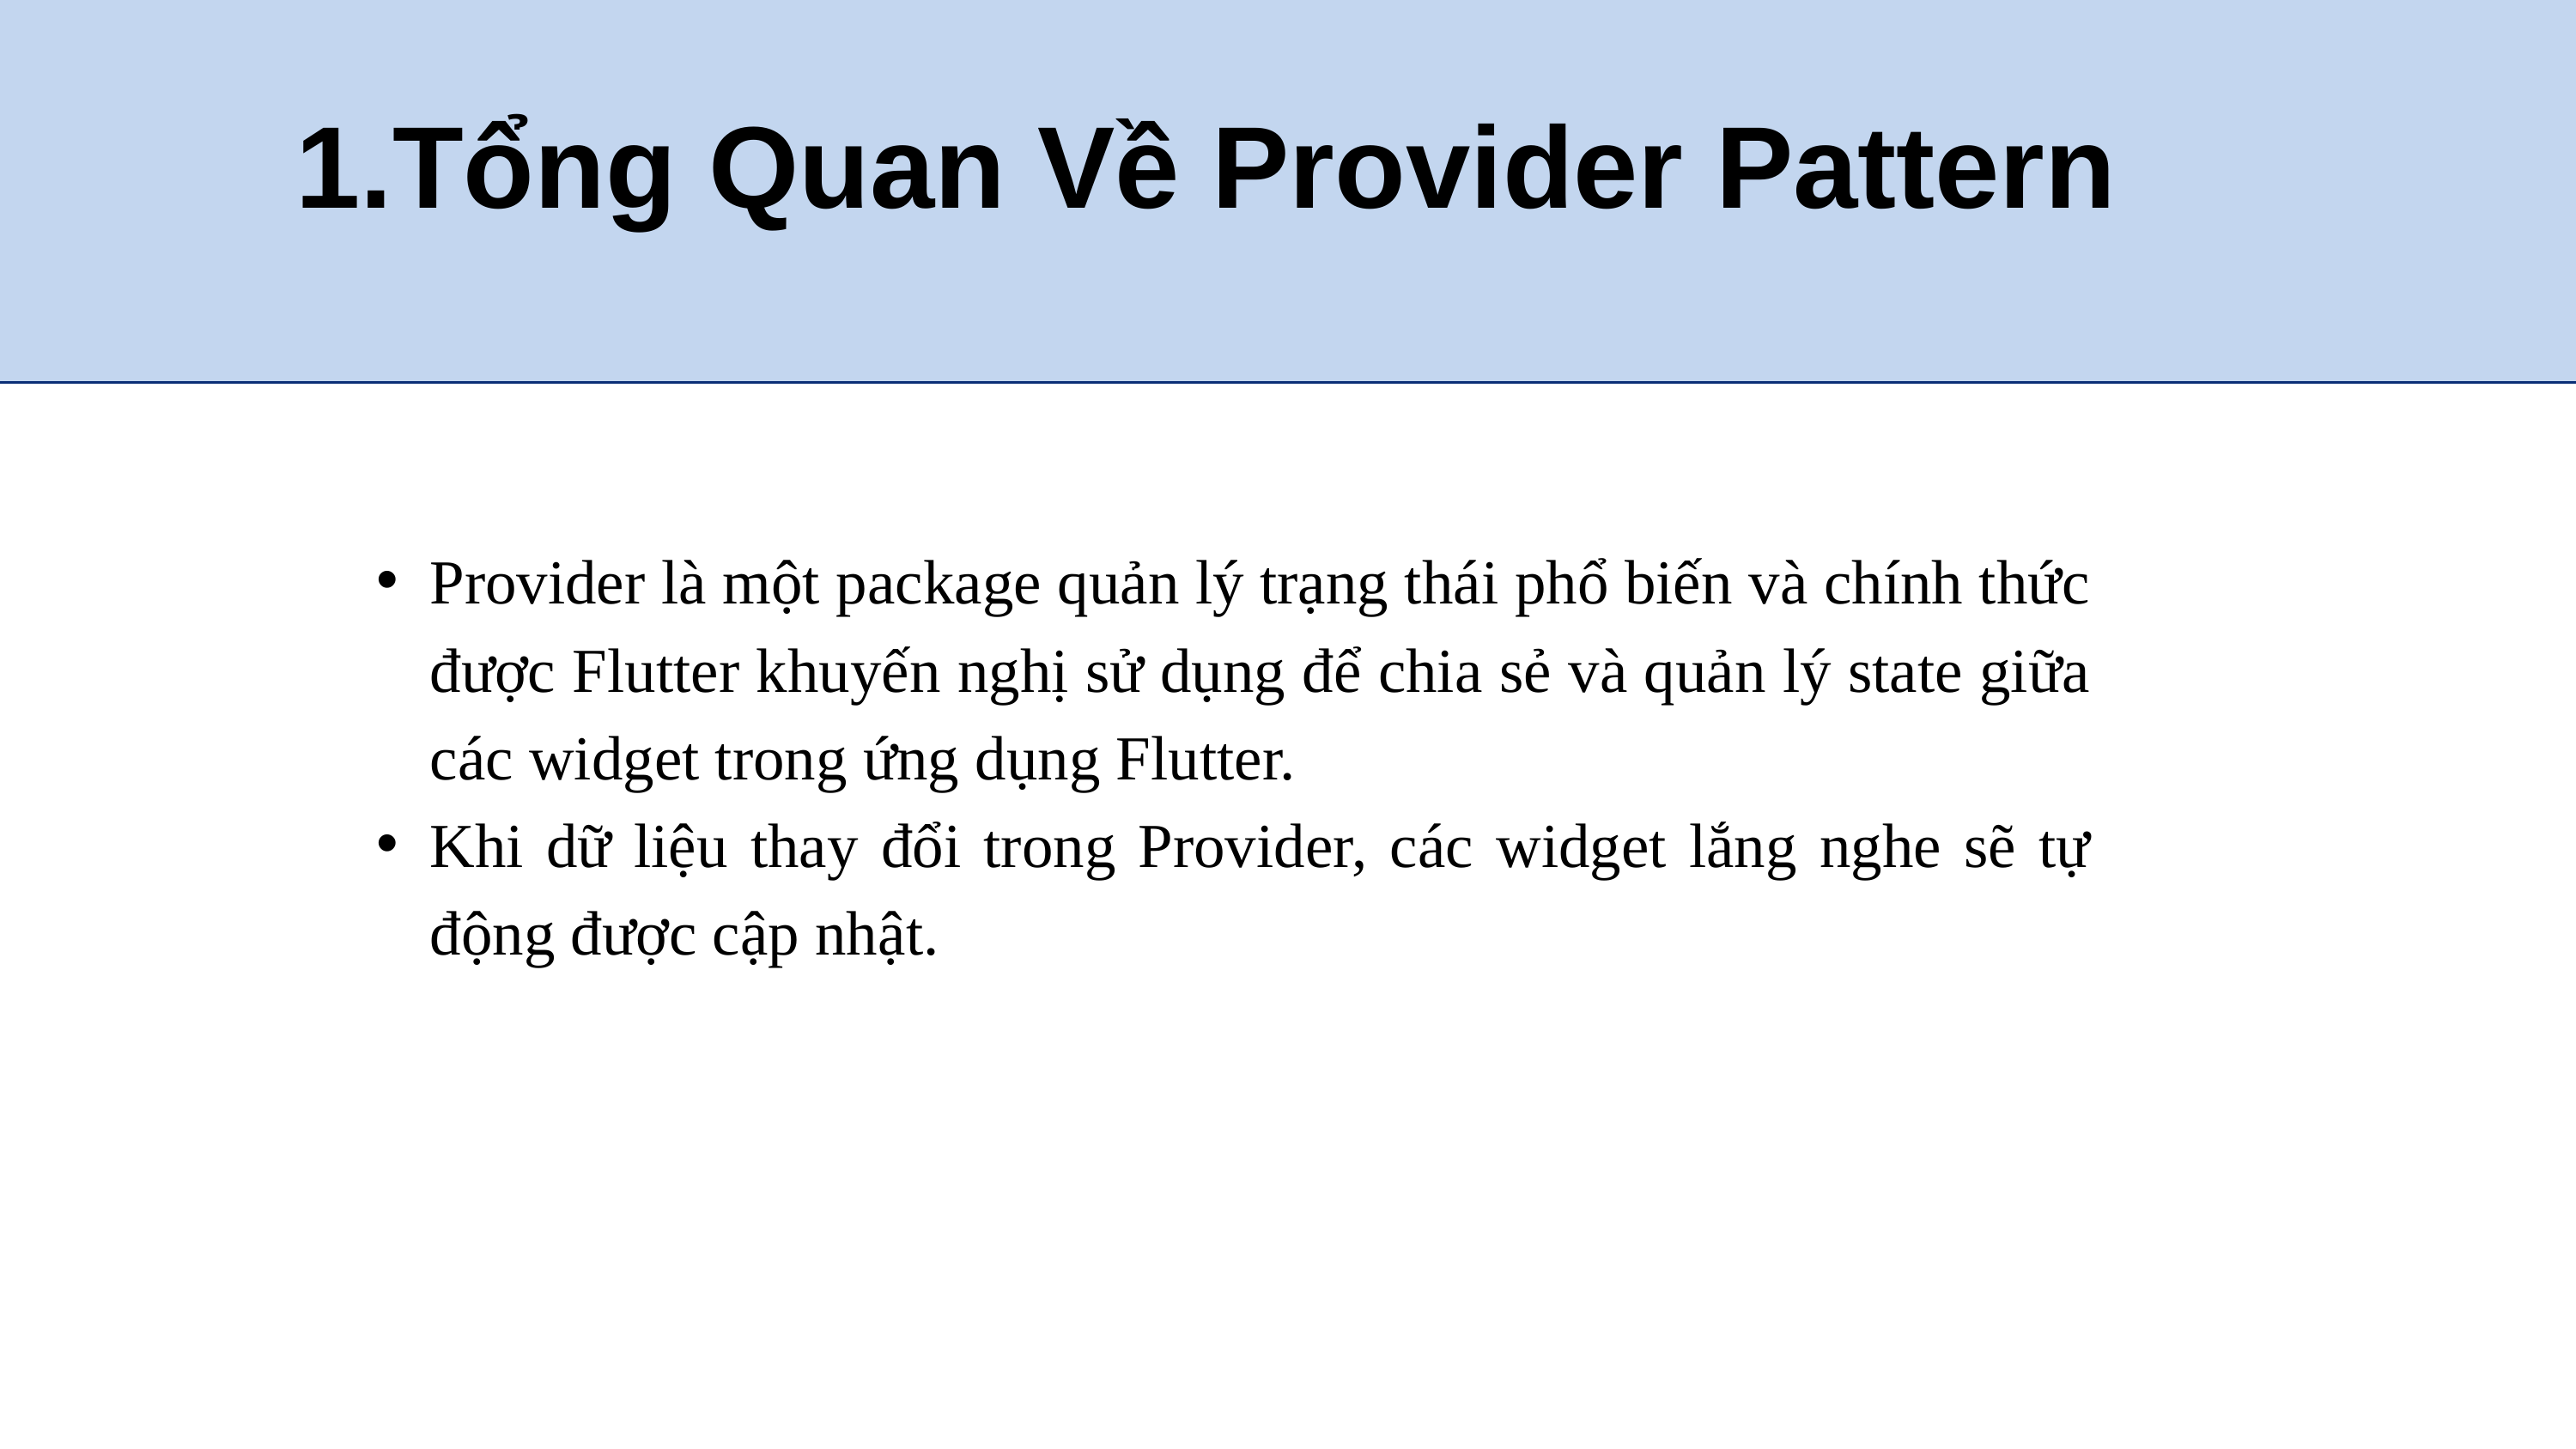

1.Tổng Quan Về Provider Pattern
Provider là một package quản lý trạng thái phổ biến và chính thức được Flutter khuyến nghị sử dụng để chia sẻ và quản lý state giữa các widget trong ứng dụng Flutter.
Khi dữ liệu thay đổi trong Provider, các widget lắng nghe sẽ tự động được cập nhật.